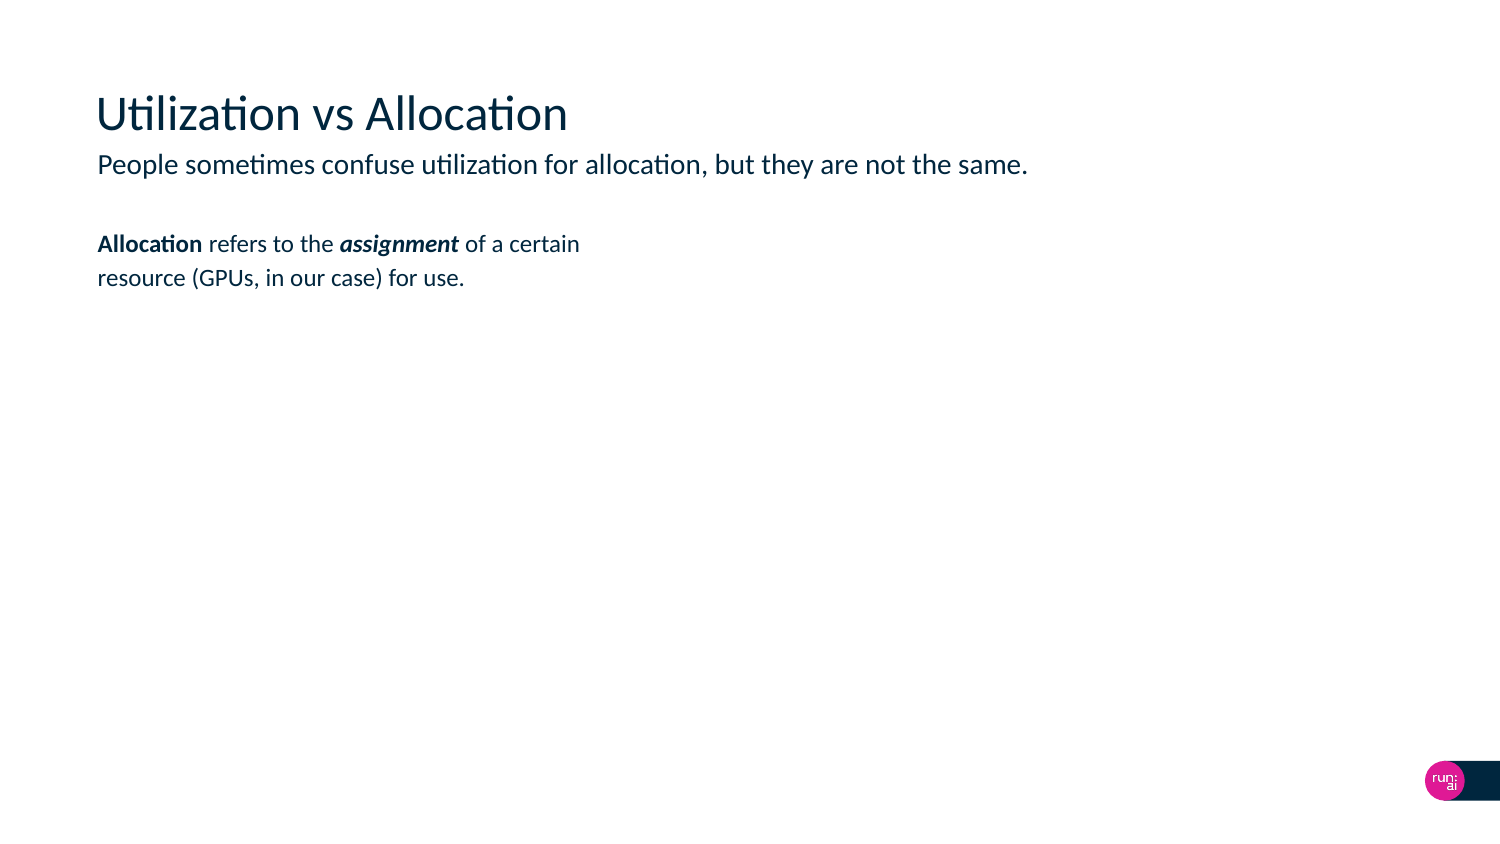

# Utilization vs Allocation
People sometimes confuse utilization for allocation, but they are not the same.
Allocation refers to the assignment of a certain resource (GPUs, in our case) for use.